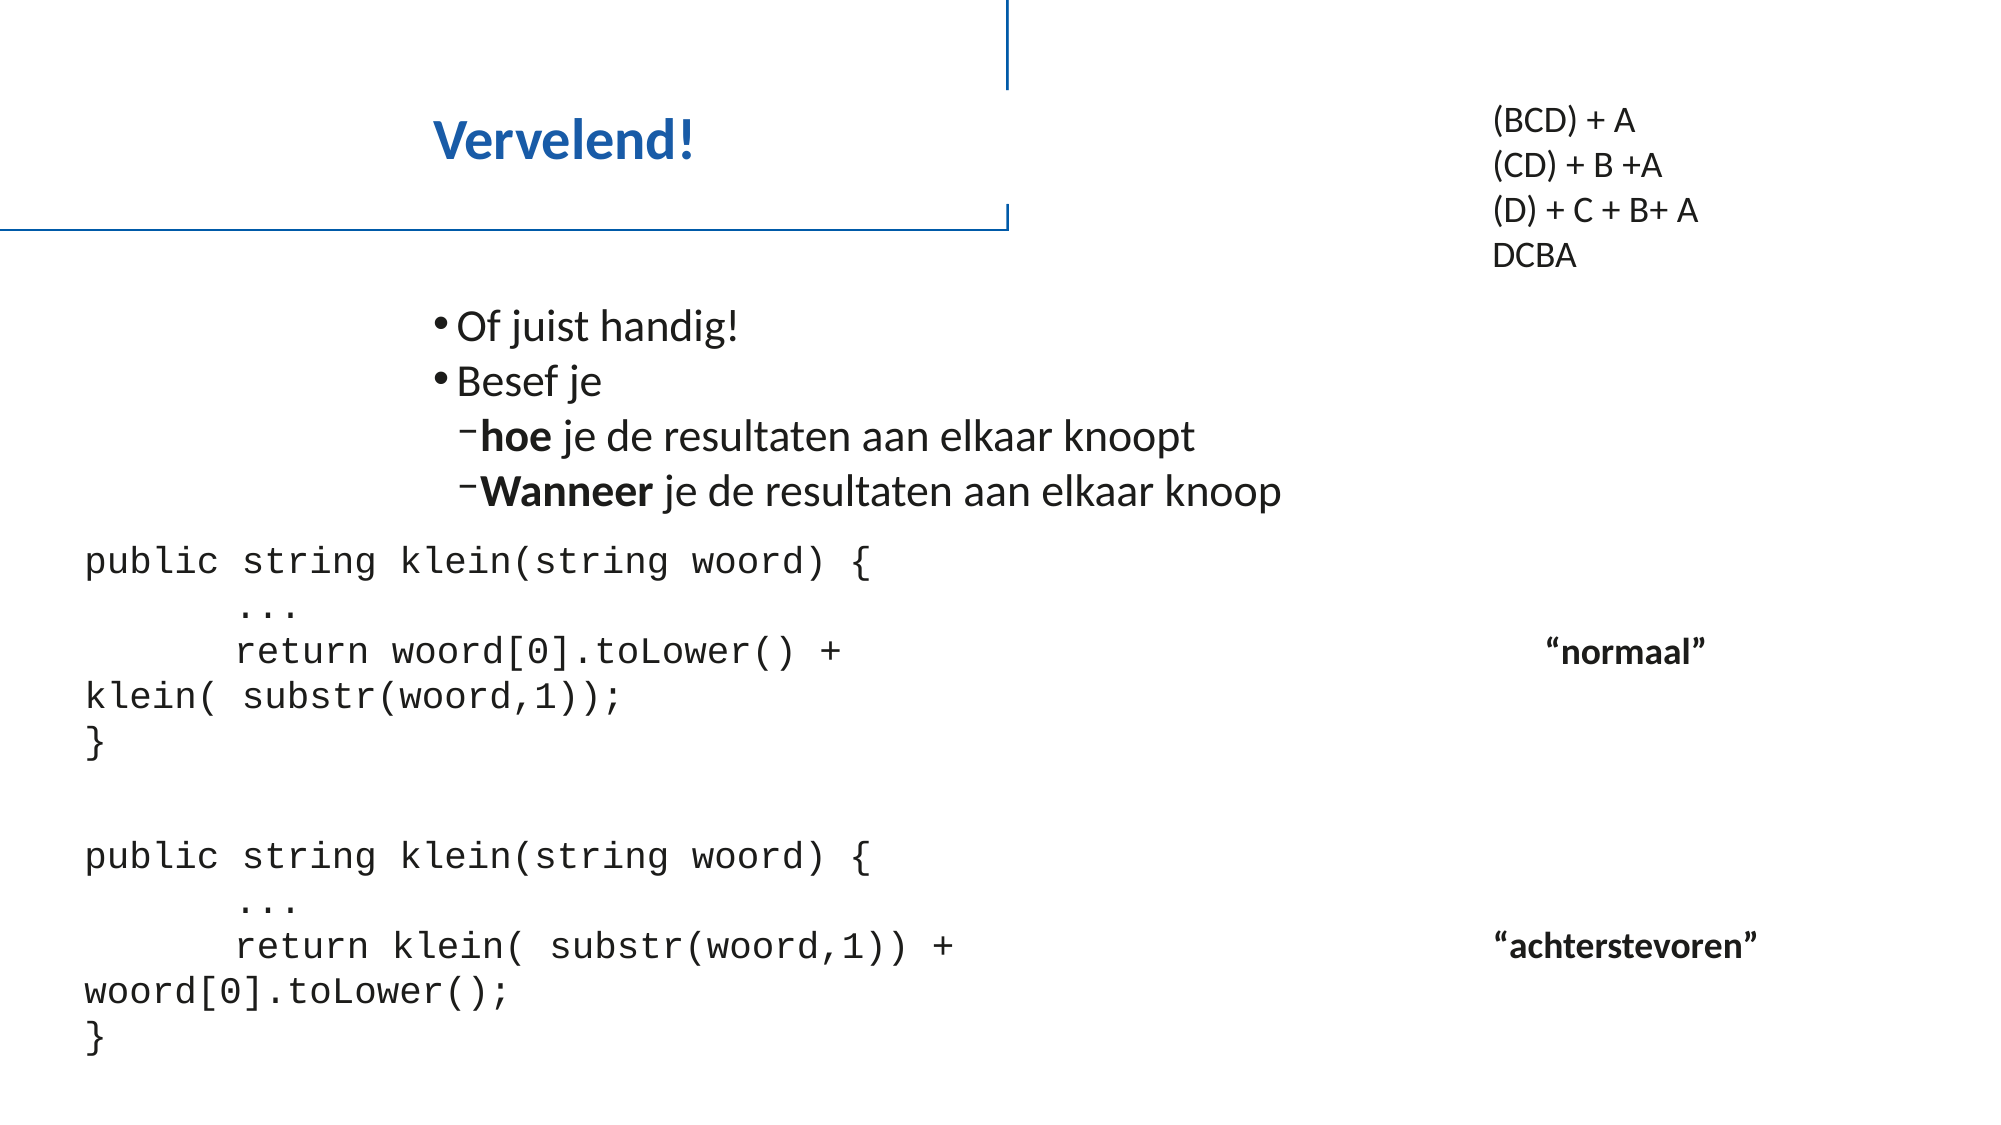

(BCD) + A
(CD) + B +A
(D) + C + B+ A
DCBA
# Vervelend!
Of juist handig!
Besef je
hoe je de resultaten aan elkaar knoopt
Wanneer je de resultaten aan elkaar knoop

public string klein(string woord) {
	...
	return woord[0].toLower() + klein( substr(woord,1));
}
“normaal”
public string klein(string woord) {
	...
	return klein( substr(woord,1)) + woord[0].toLower();
}
“achterstevoren”